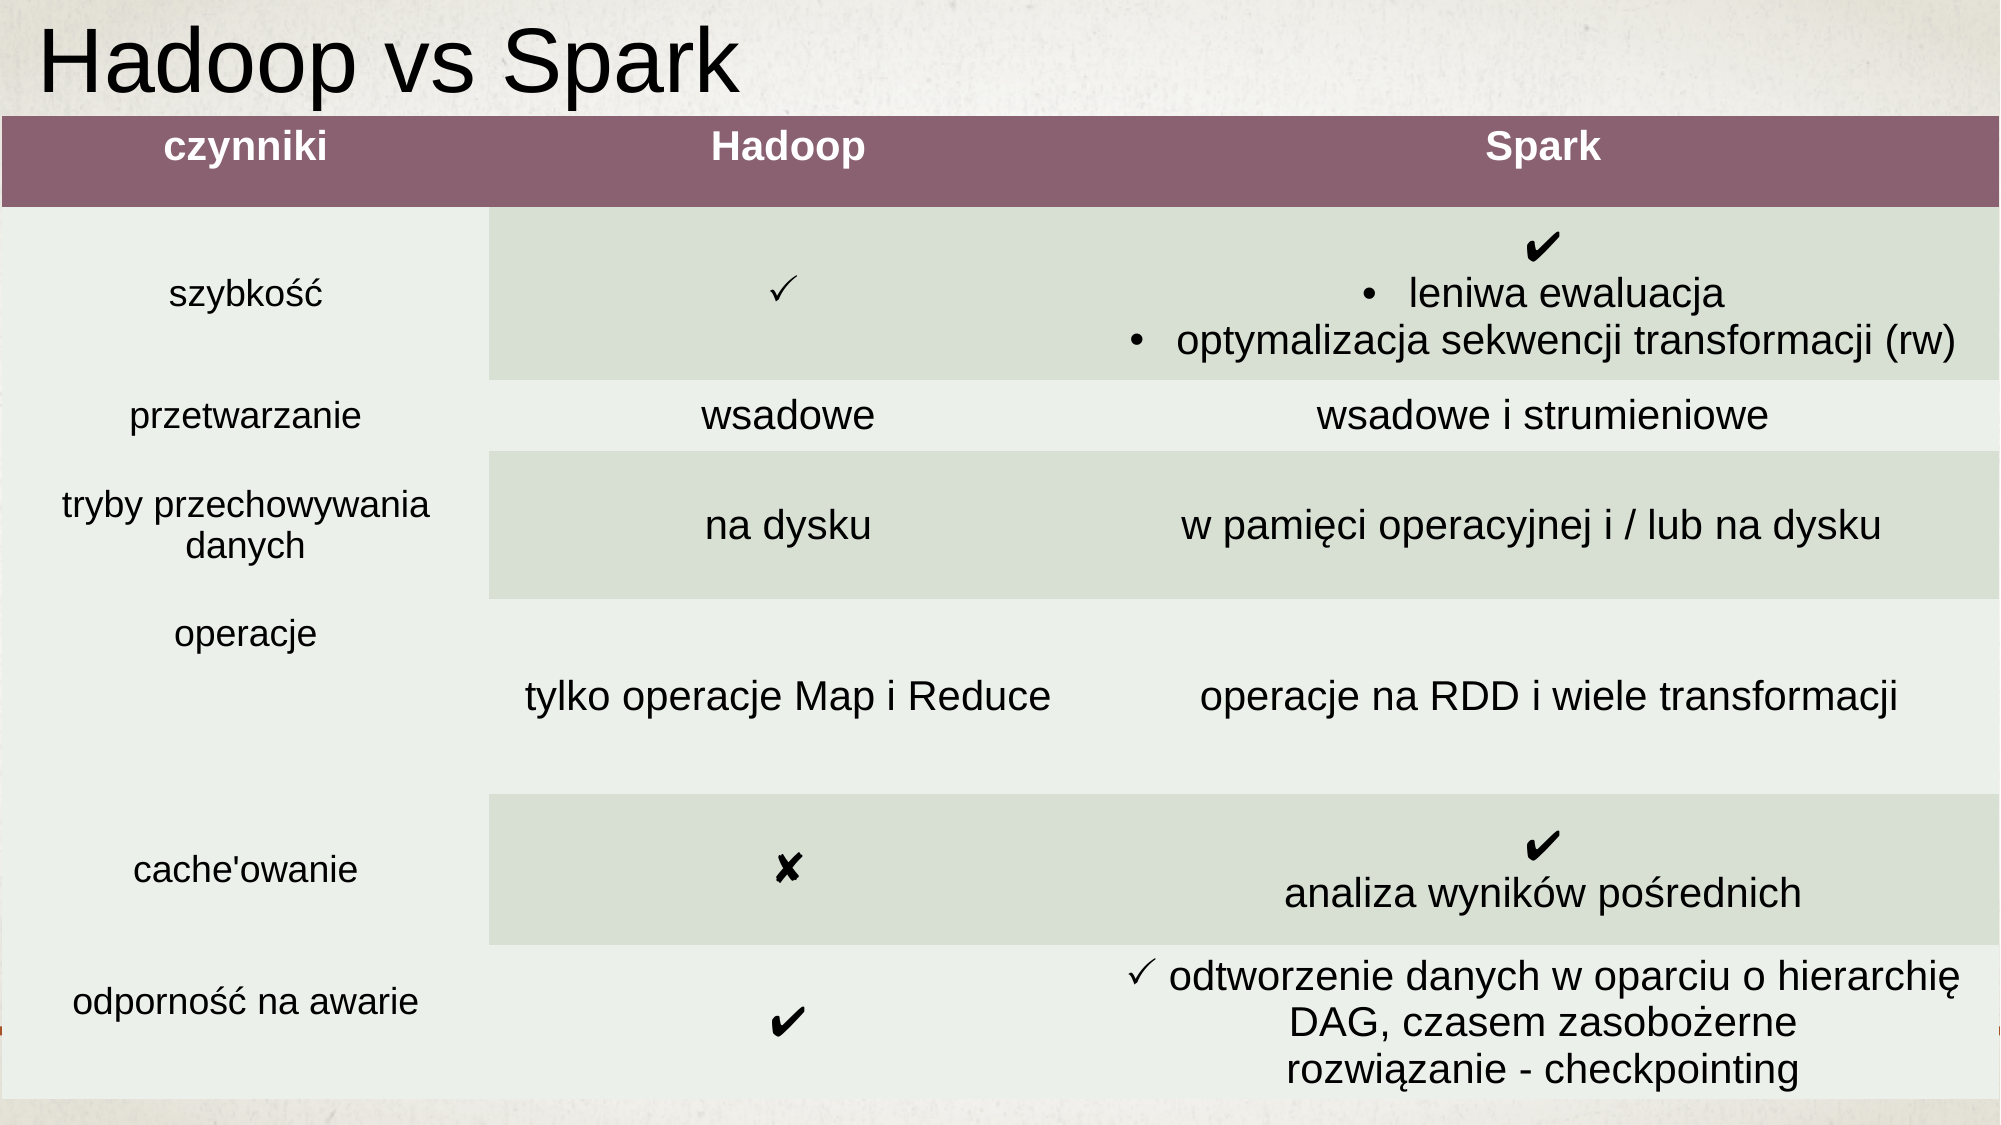

# Hadoop vs Spark
| czynniki | Hadoop | Spark |
| --- | --- | --- |
| szybkość | 🗸 | ✔ leniwa ewaluacja optymalizacja sekwencji transformacji (rw) |
| przetwarzanie | wsadowe | wsadowe i strumieniowe |
| tryby przechowywania danych | na dysku | w pamięci operacyjnej i / lub na dysku |
| operacje | tylko operacje Map i Reduce | operacje na RDD i wiele transformacji |
| cache'owanie | ✘ | ✔ analiza wyników pośrednich |
| odporność na awarie | ✔ | 🗸 odtworzenie danych w oparciu o hierarchię DAG, czasem zasobożerne rozwiązanie - checkpointing |